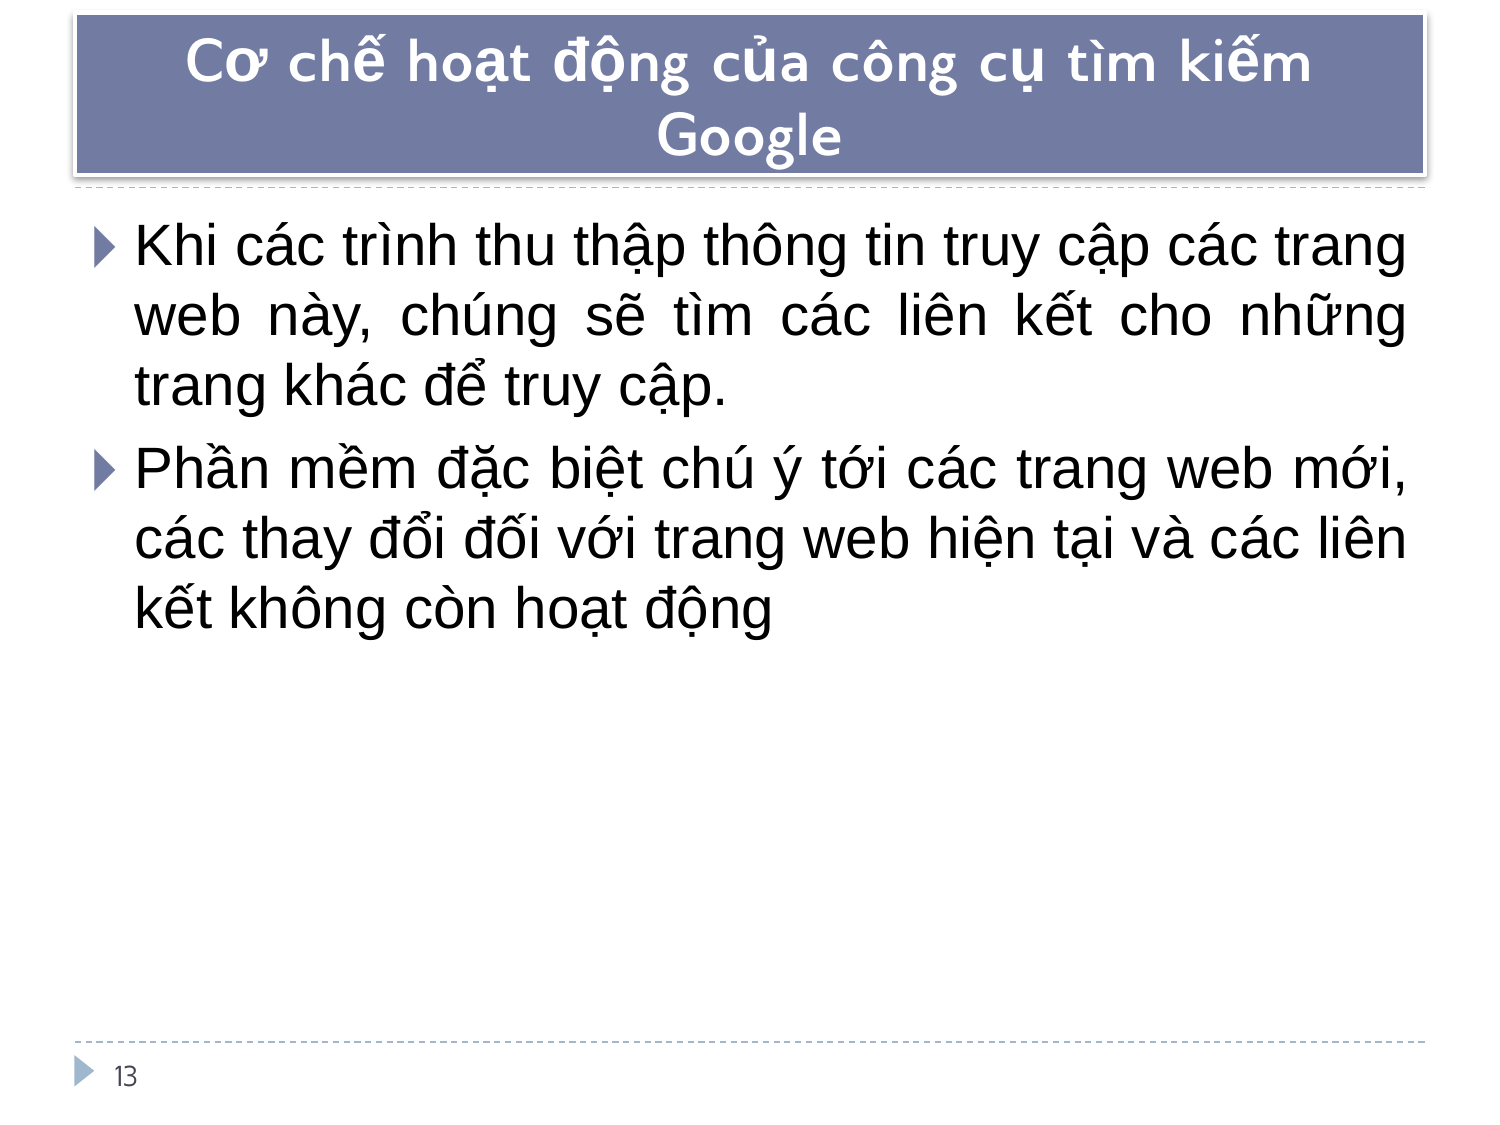

# Cơ chế hoạt động của công cụ tìm kiếm Google
Khi các trình thu thập thông tin truy cập các trang web này, chúng sẽ tìm các liên kết cho những trang khác để truy cập.
Phần mềm đặc biệt chú ý tới các trang web mới, các thay đổi đối với trang web hiện tại và các liên kết không còn hoạt động
13